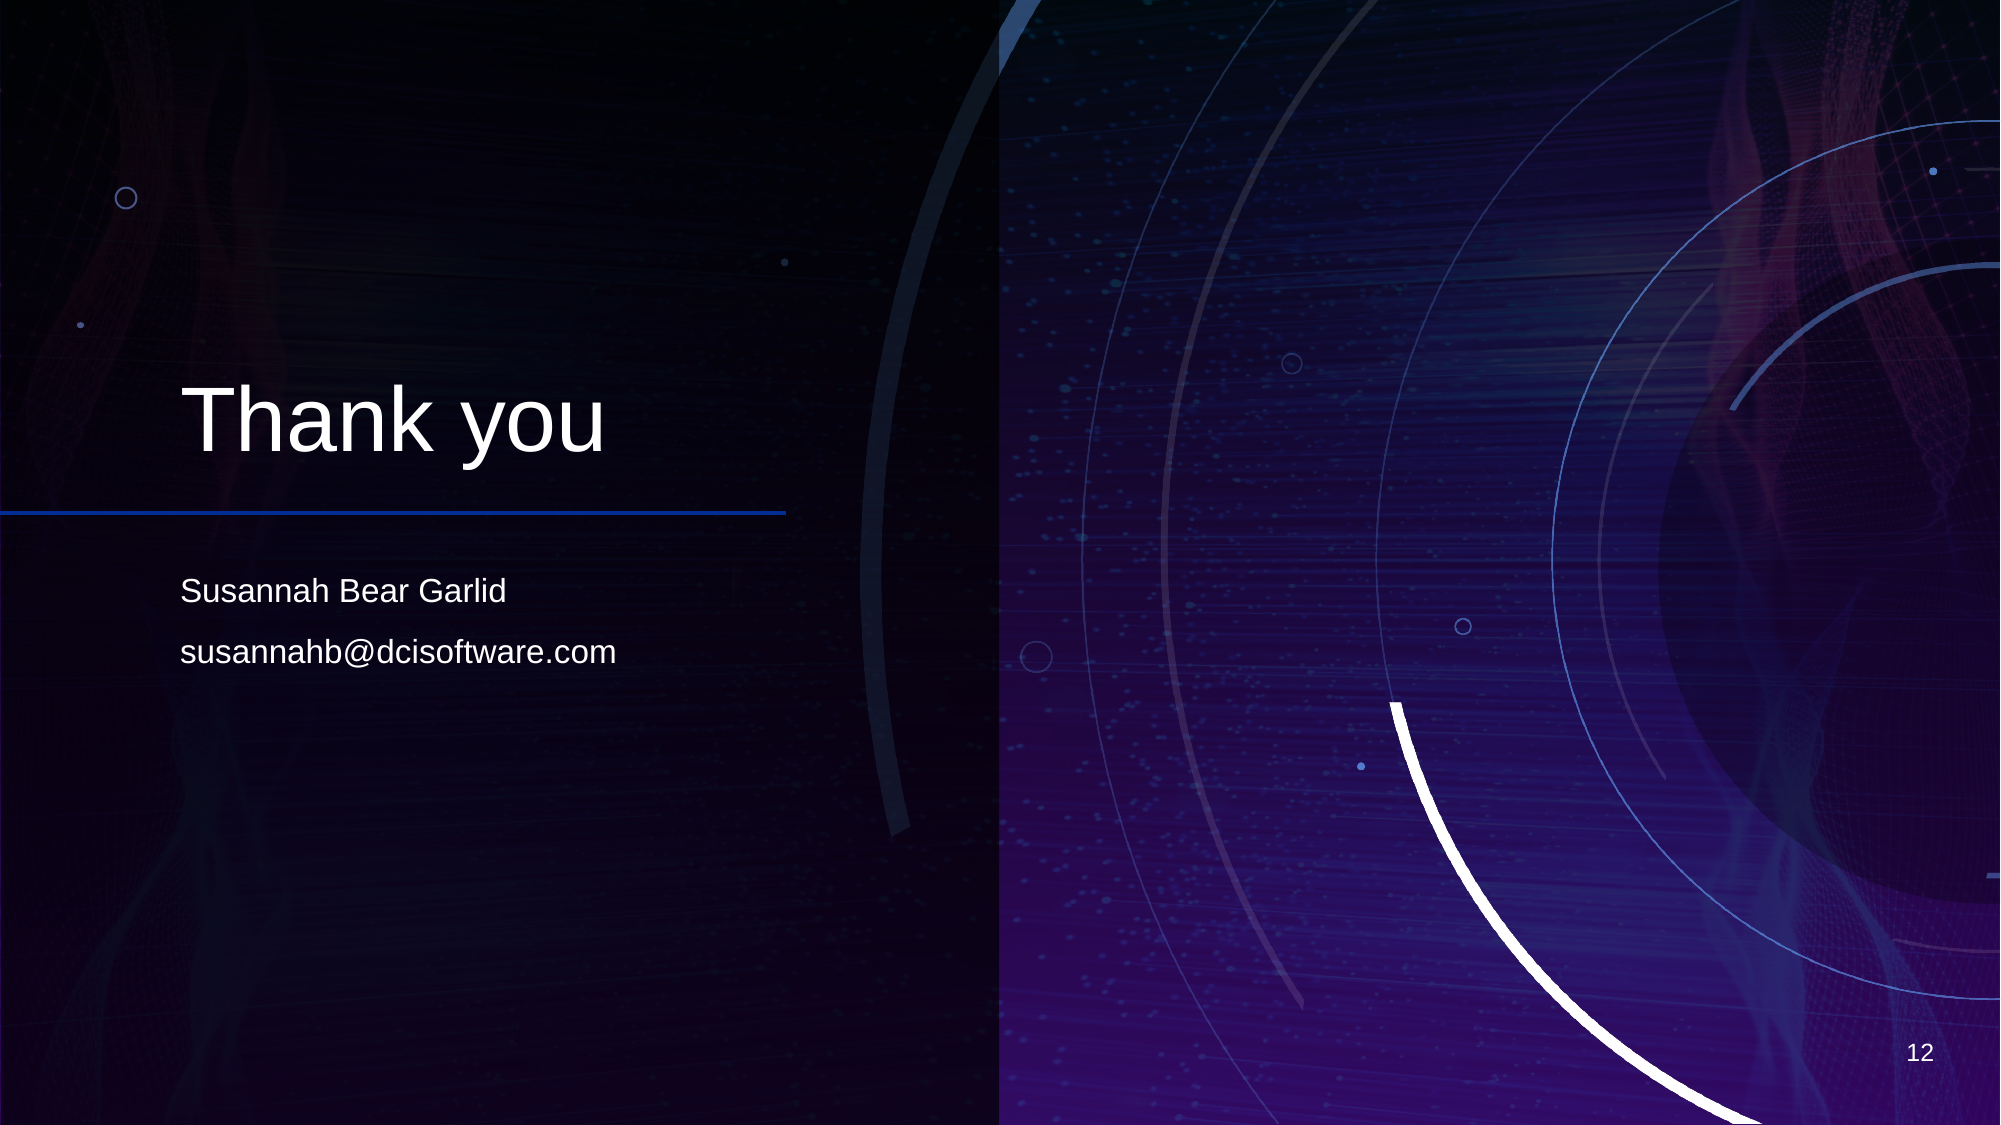

# Thank you
Susannah Bear Garlid
susannahb@dcisoftware.com

12